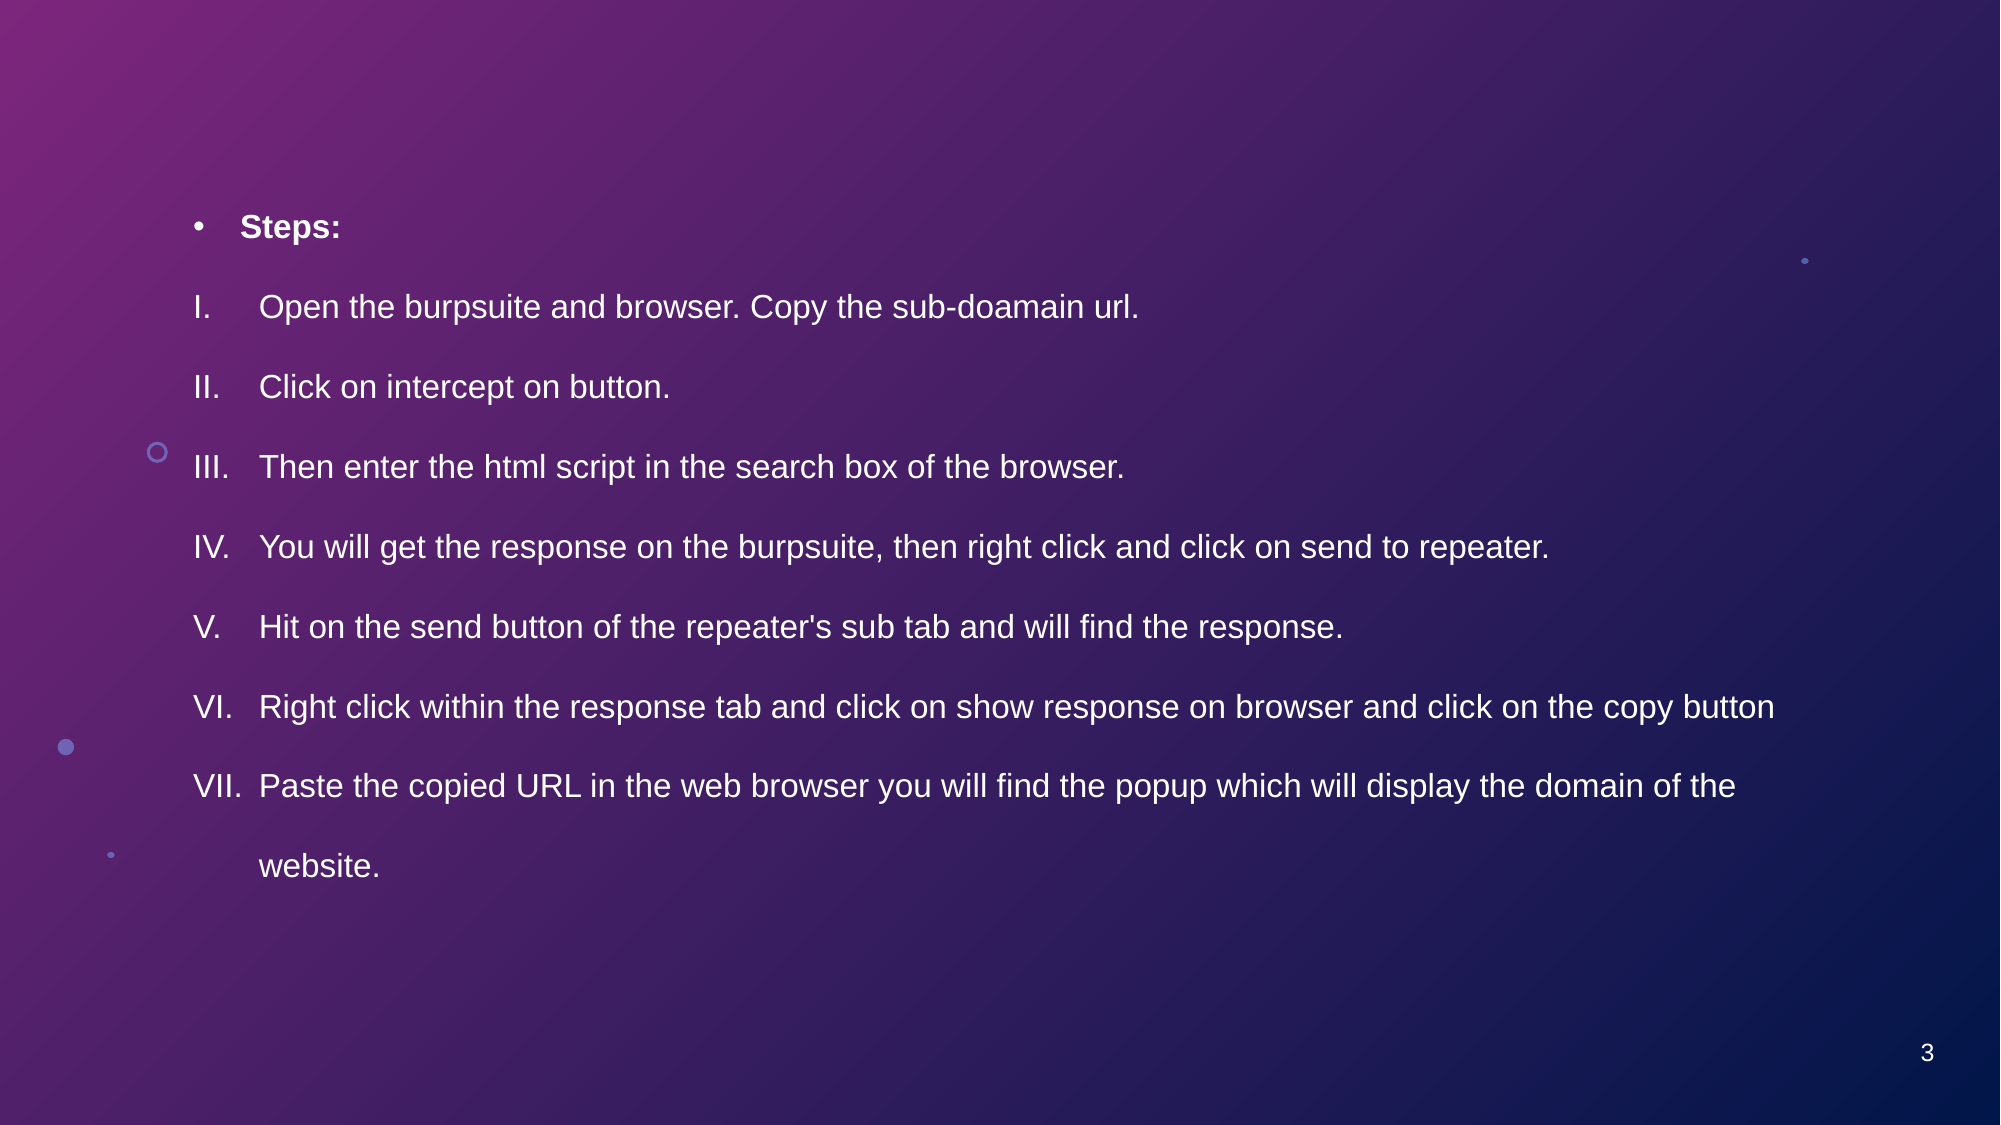

Steps:
Open the burpsuite and browser. Copy the sub-doamain url.
Click on intercept on button.
Then enter the html script in the search box of the browser.
You will get the response on the burpsuite, then right click and click on send to repeater.
Hit on the send button of the repeater's sub tab and will find the response.
Right click within the response tab and click on show response on browser and click on the copy button
Paste the copied URL in the web browser you will find the popup which will display the domain of the website.
3